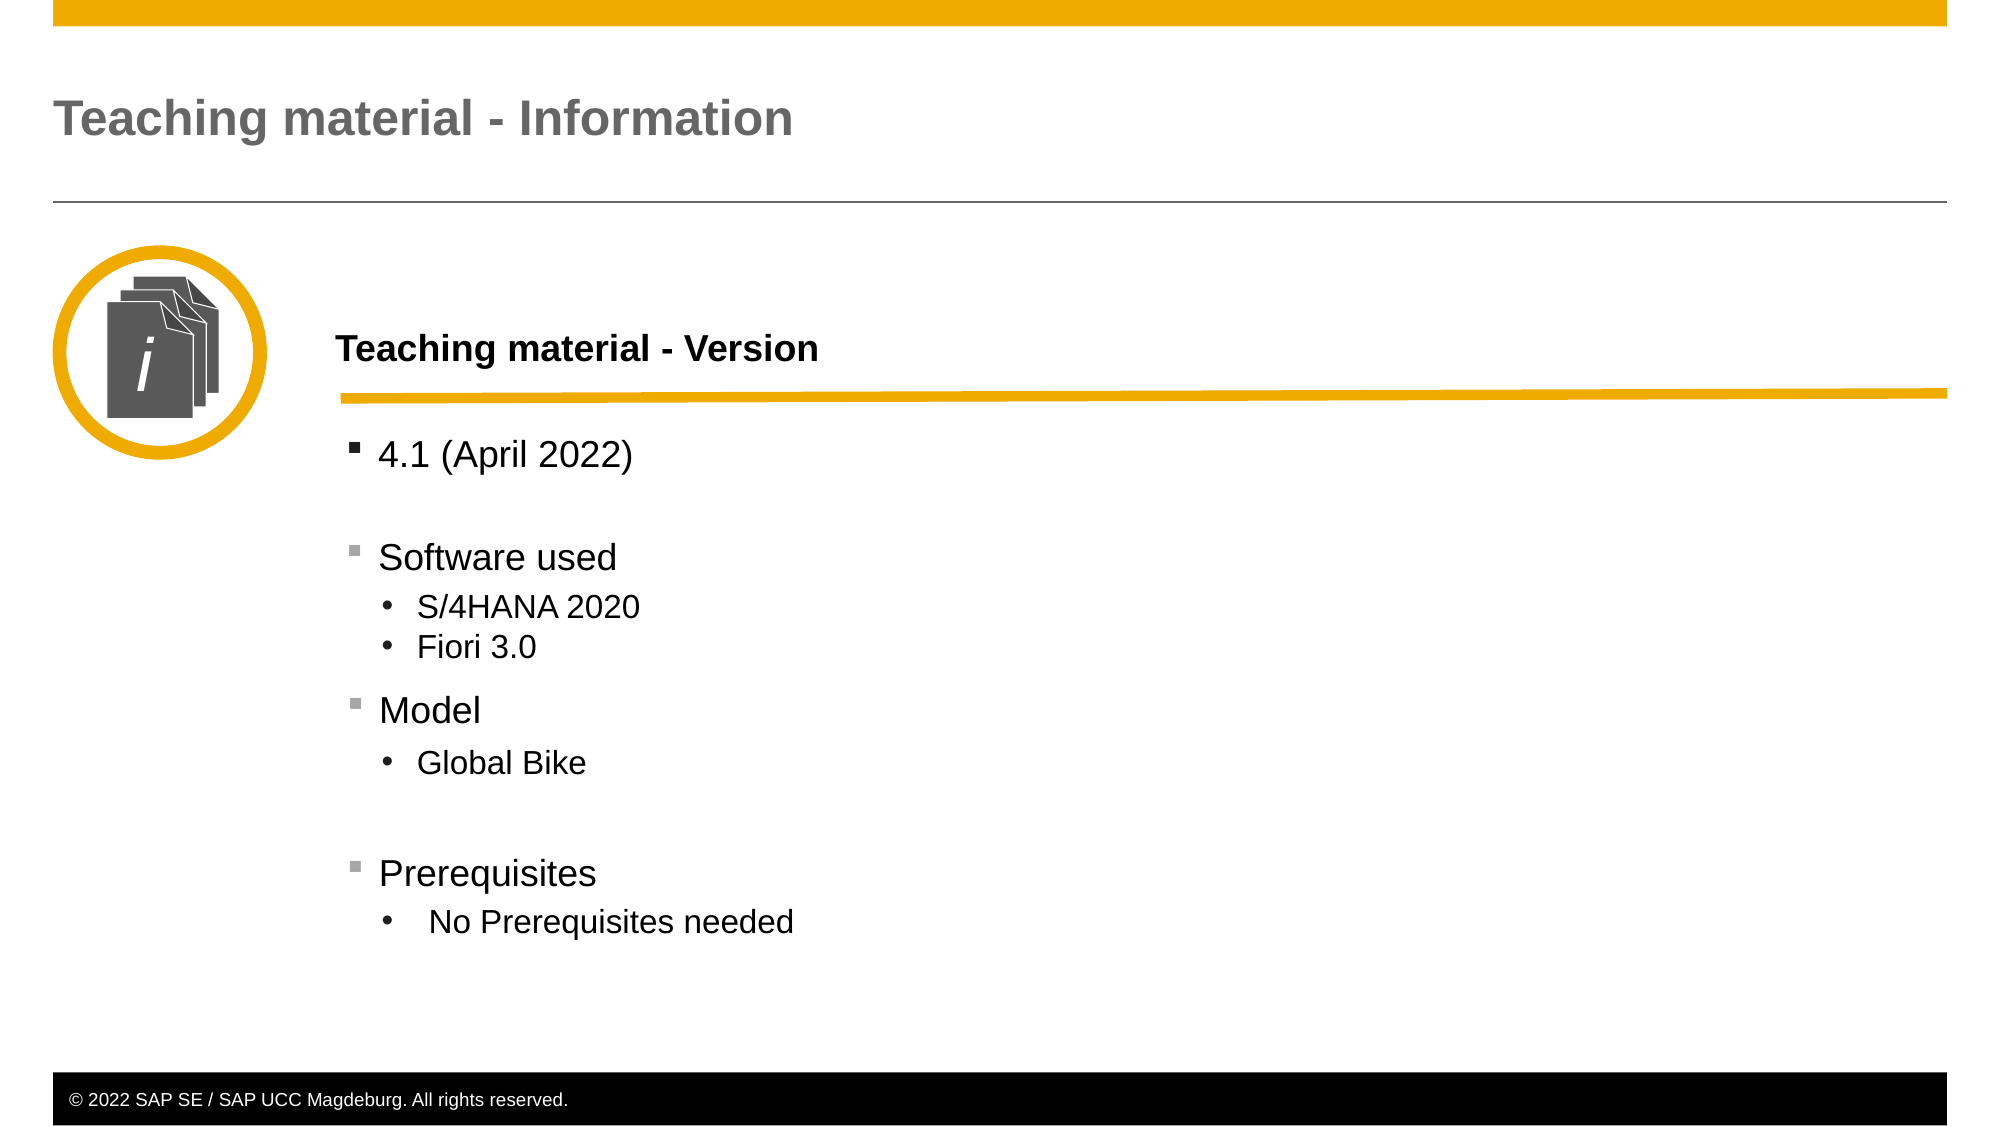

4.1 (April 2022)
S/4HANA 2020
Fiori 3.0
Global Bike
No Prerequisites needed